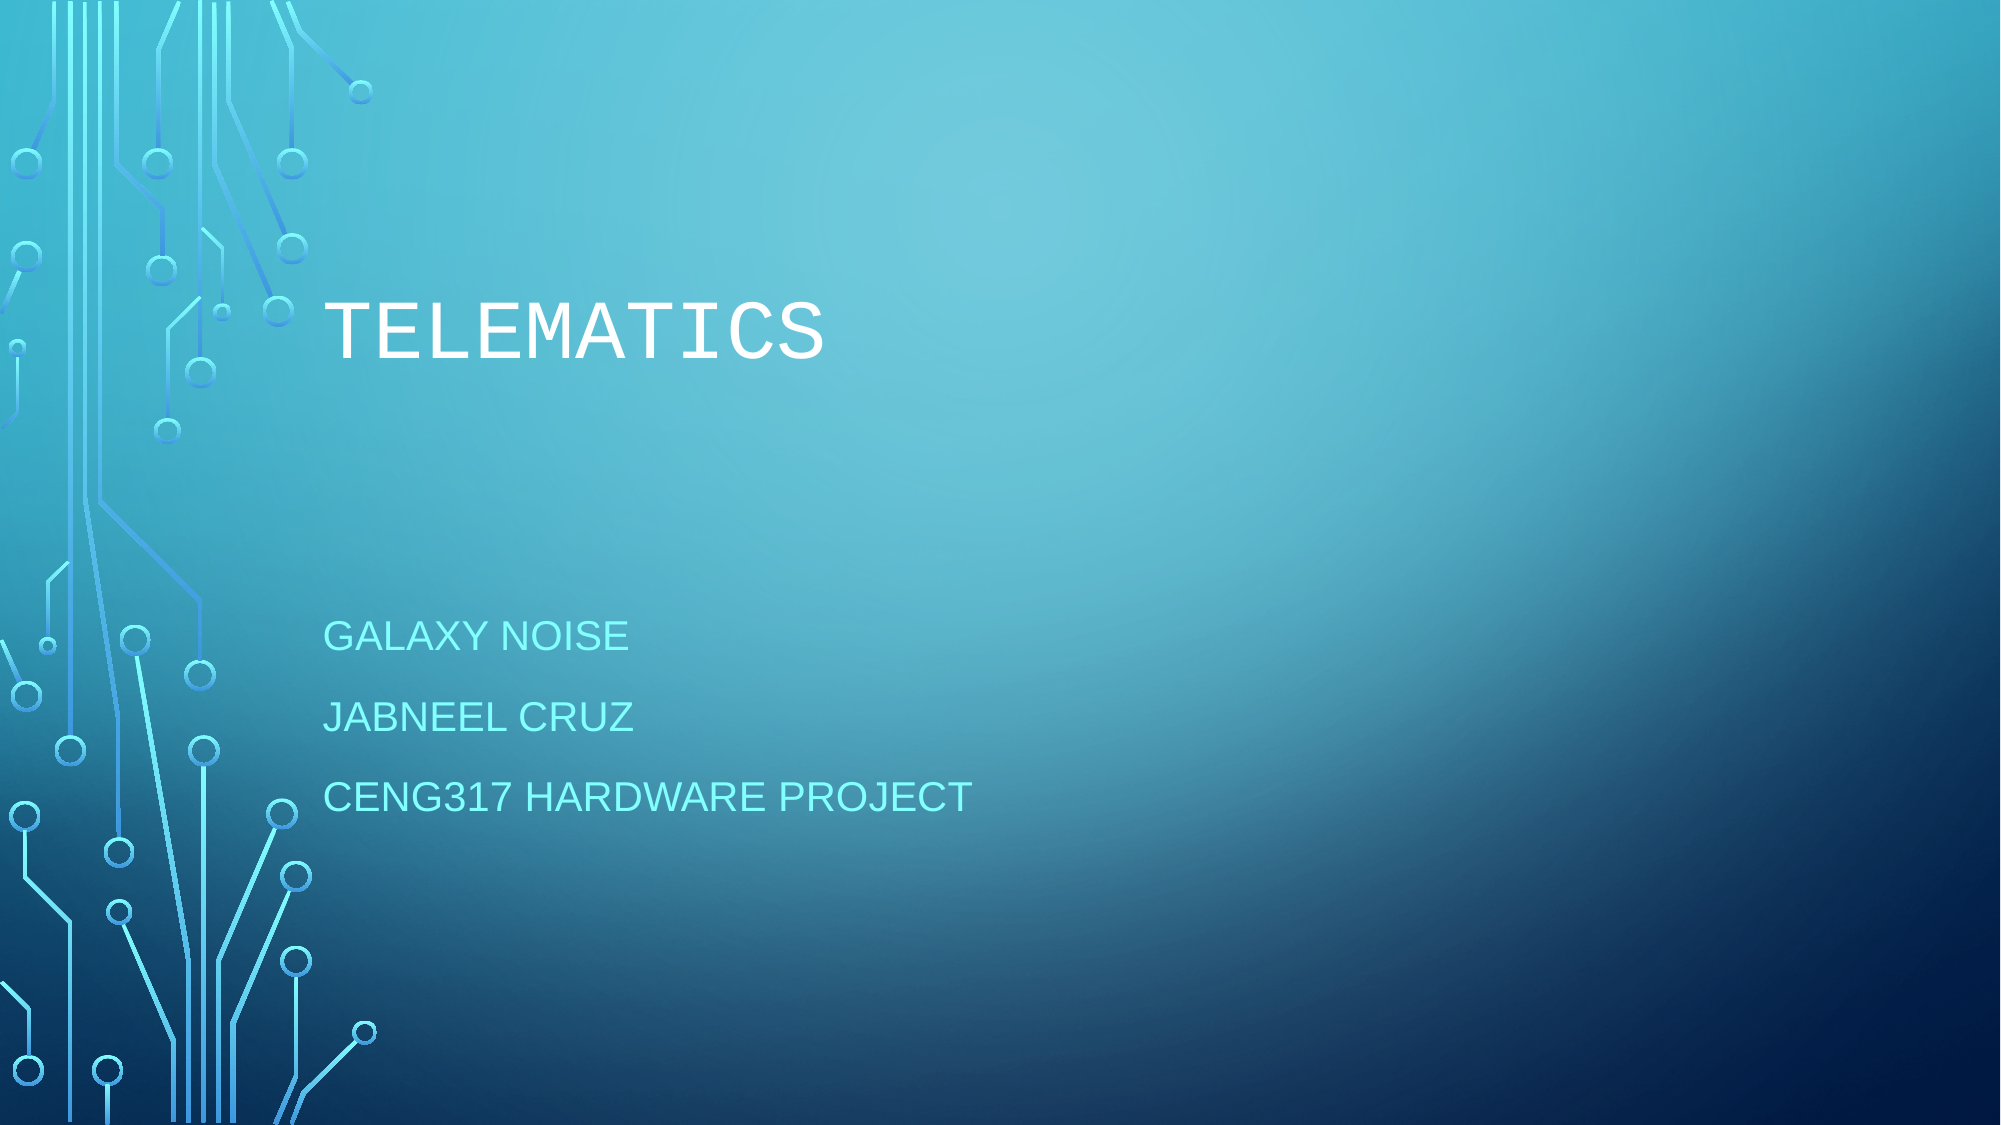

# Telematics
Galaxy noise
Jabneel cruz
Ceng317 hardware project